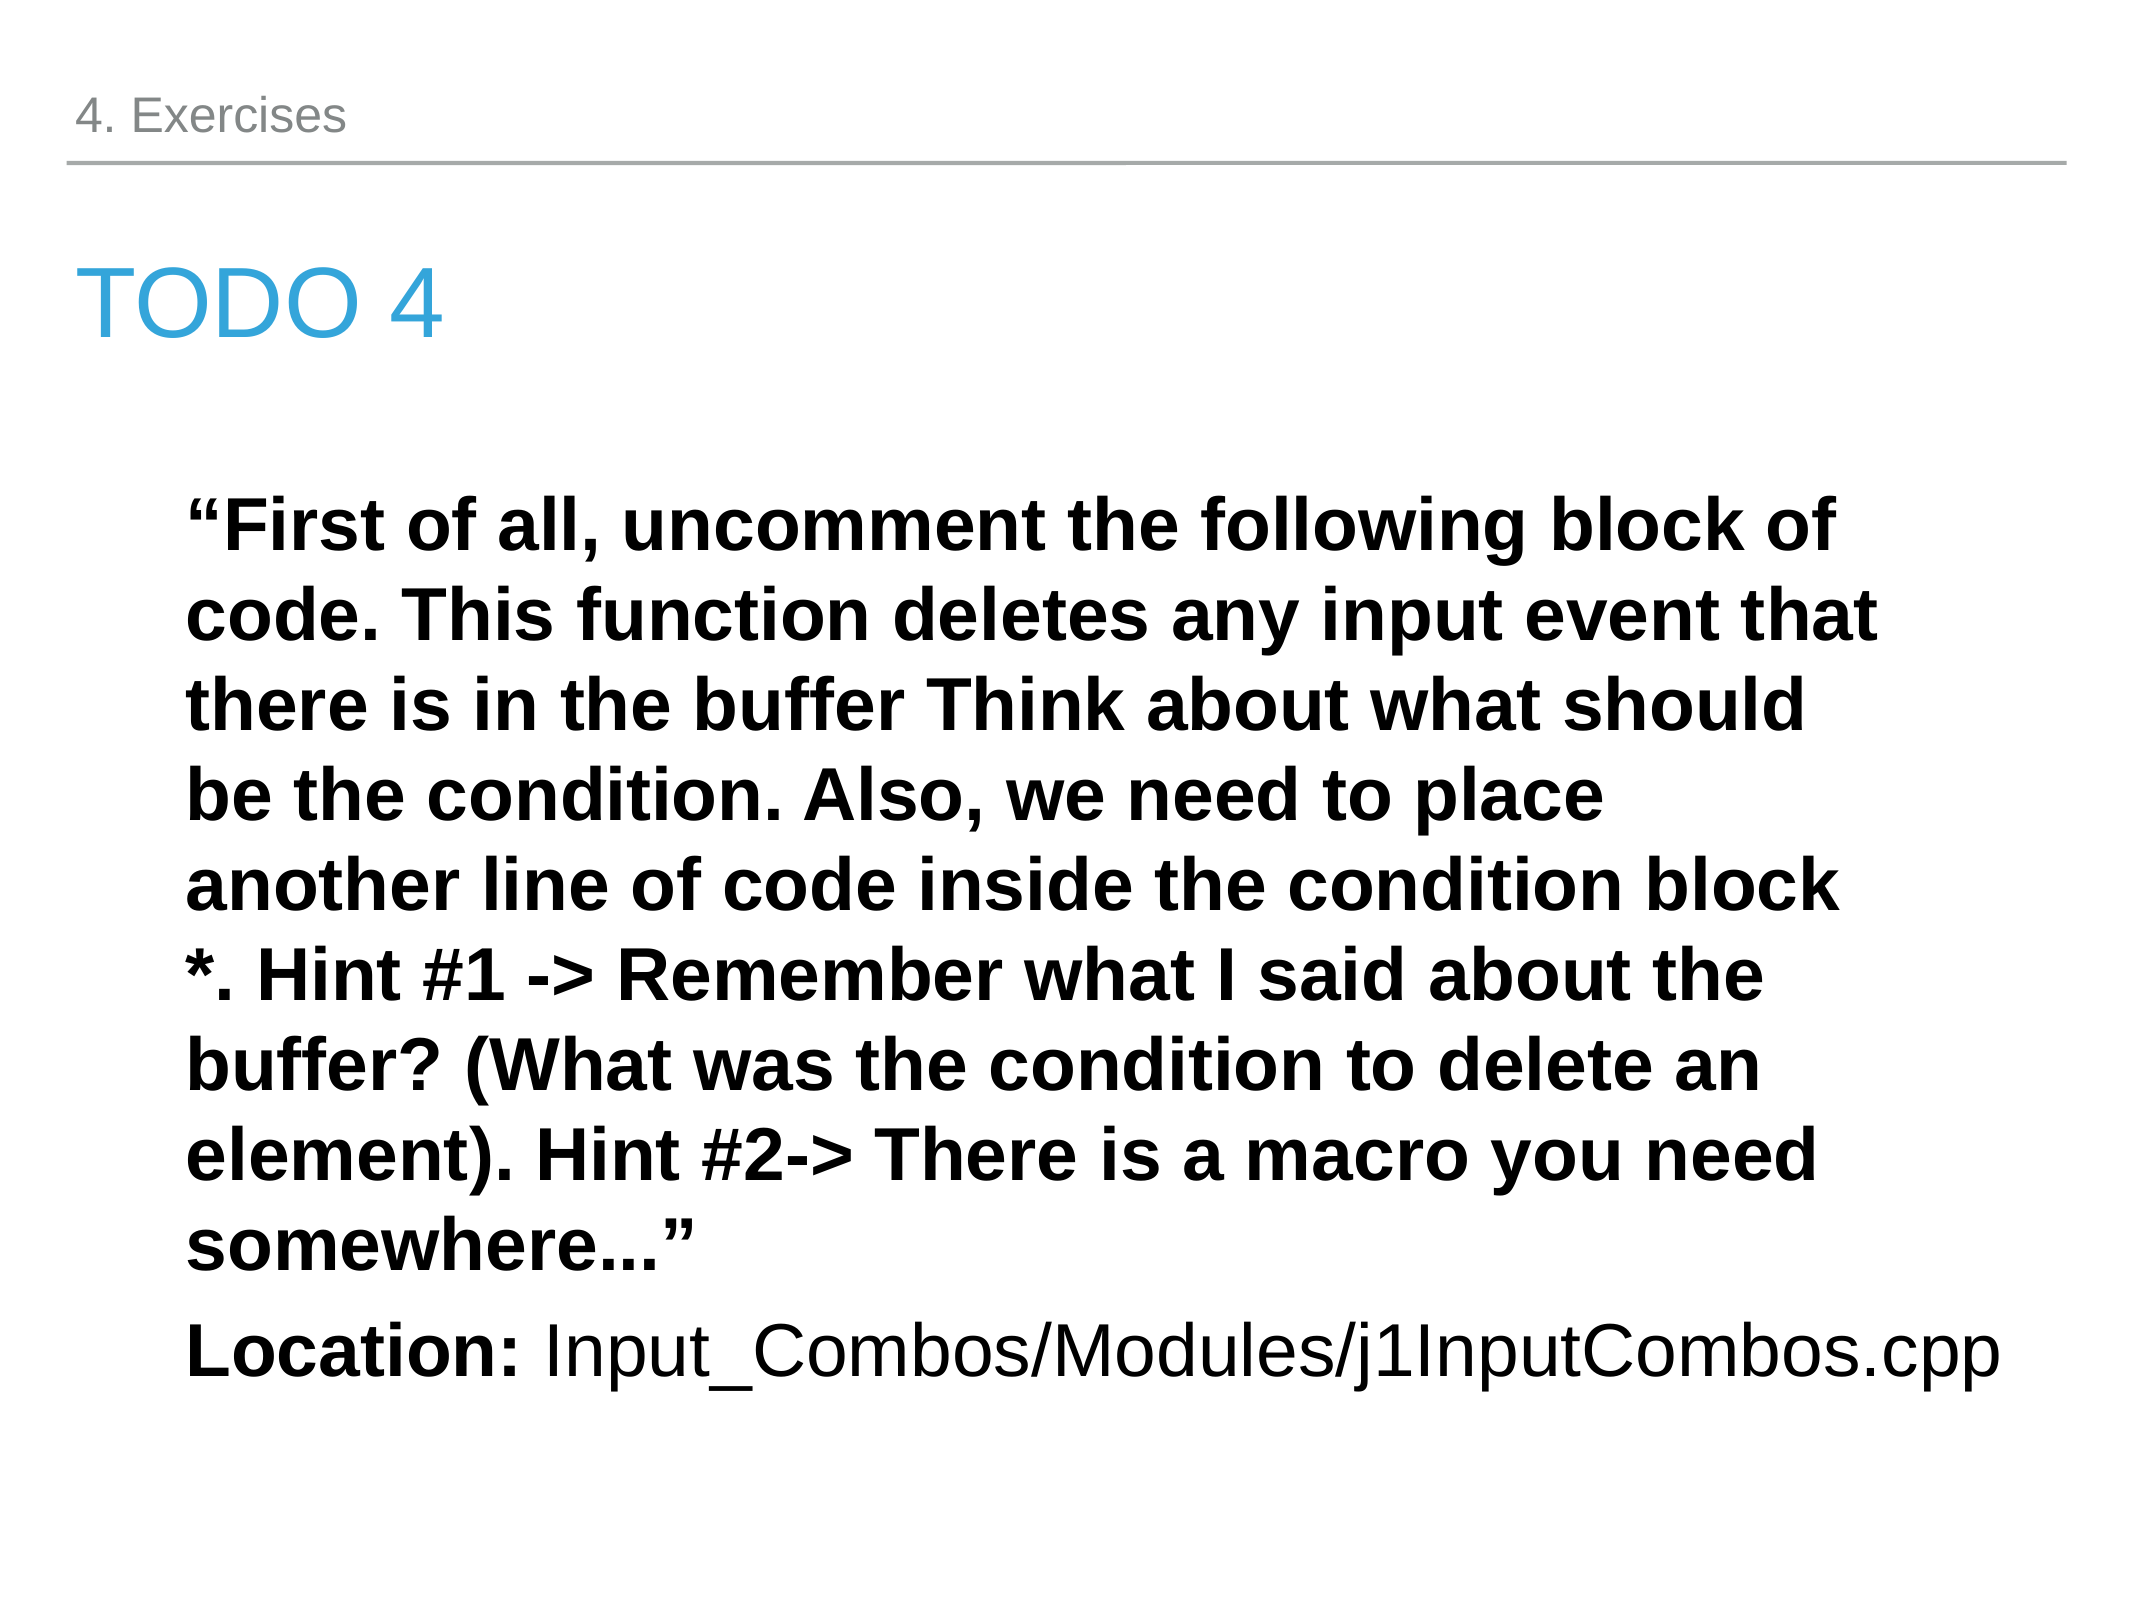

4. Exercises
# TODO 4
“First of all, uncomment the following block of code. This function deletes any input event that there is in the buffer Think about what should be the condition. Also, we need to place another line of code inside the condition block *. Hint #1 -> Remember what I said about the buffer? (What was the condition to delete an element). Hint #2-> There is a macro you need somewhere...”
Location: Input_Combos/Modules/j1InputCombos.cpp